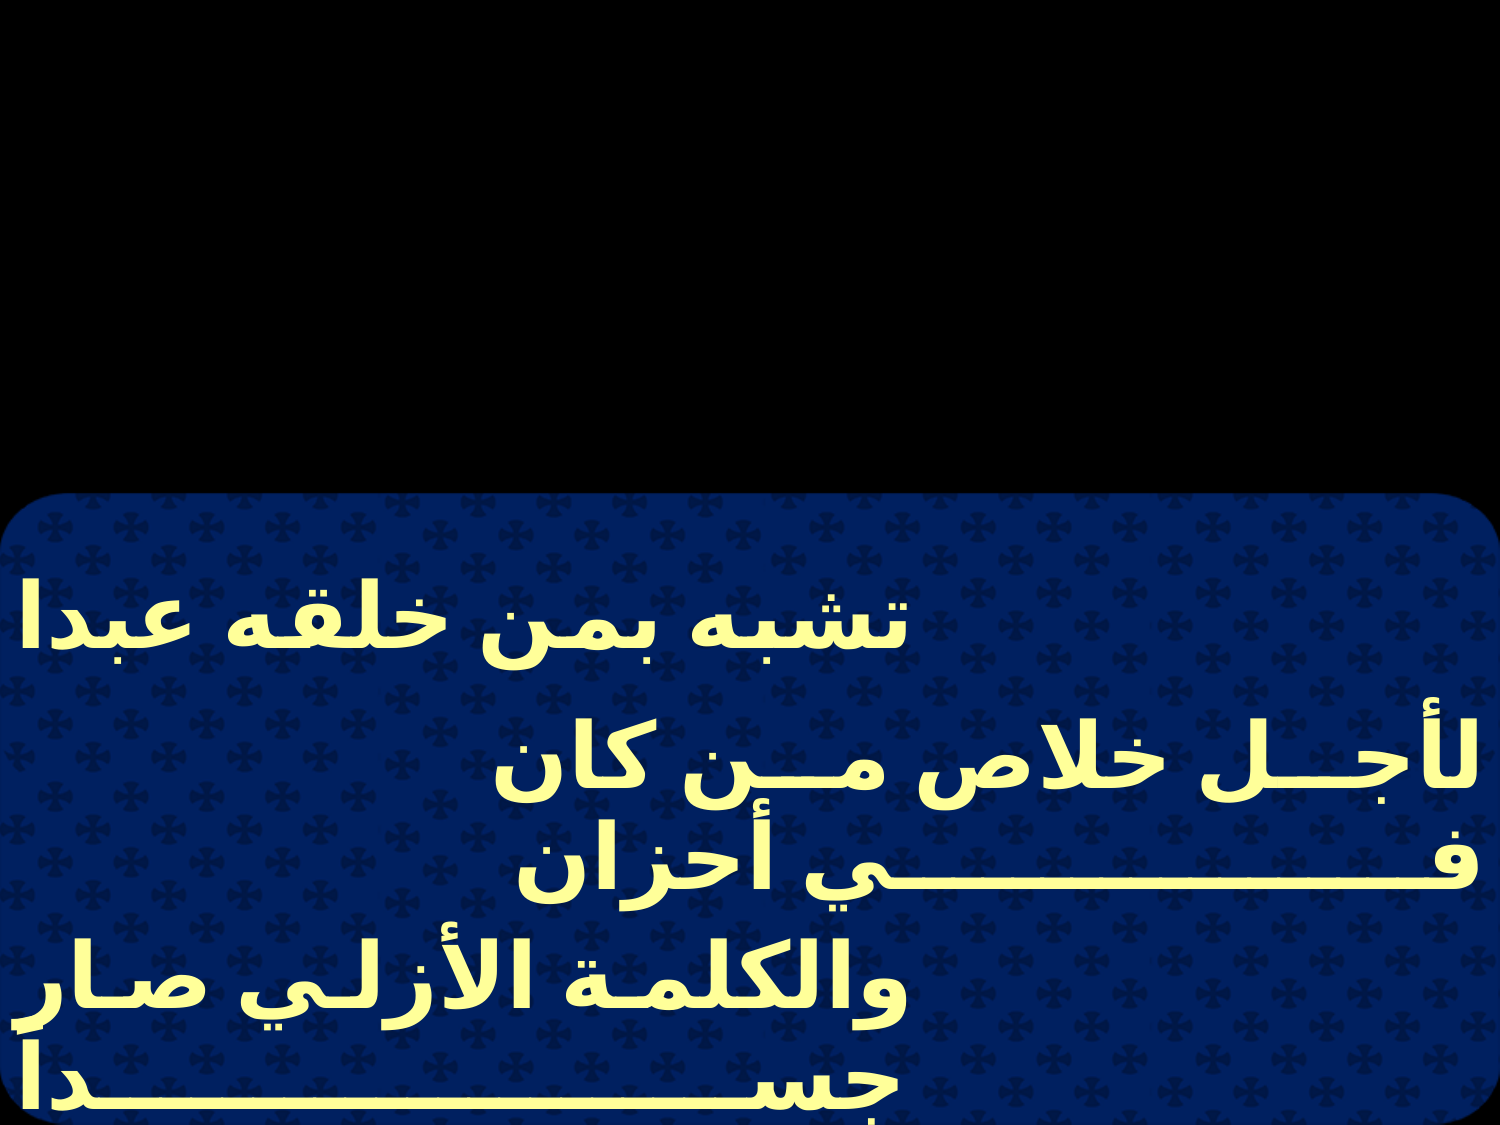

| تشبه بمن خلقه عبدا |  |  |
| --- | --- | --- |
|  | لأجل خلاص من كان في أحزان |  |
| والكلمة الأزلي صار جسداً |  |  |
|  | أجيوس أثاناتوس ناي نان |  |